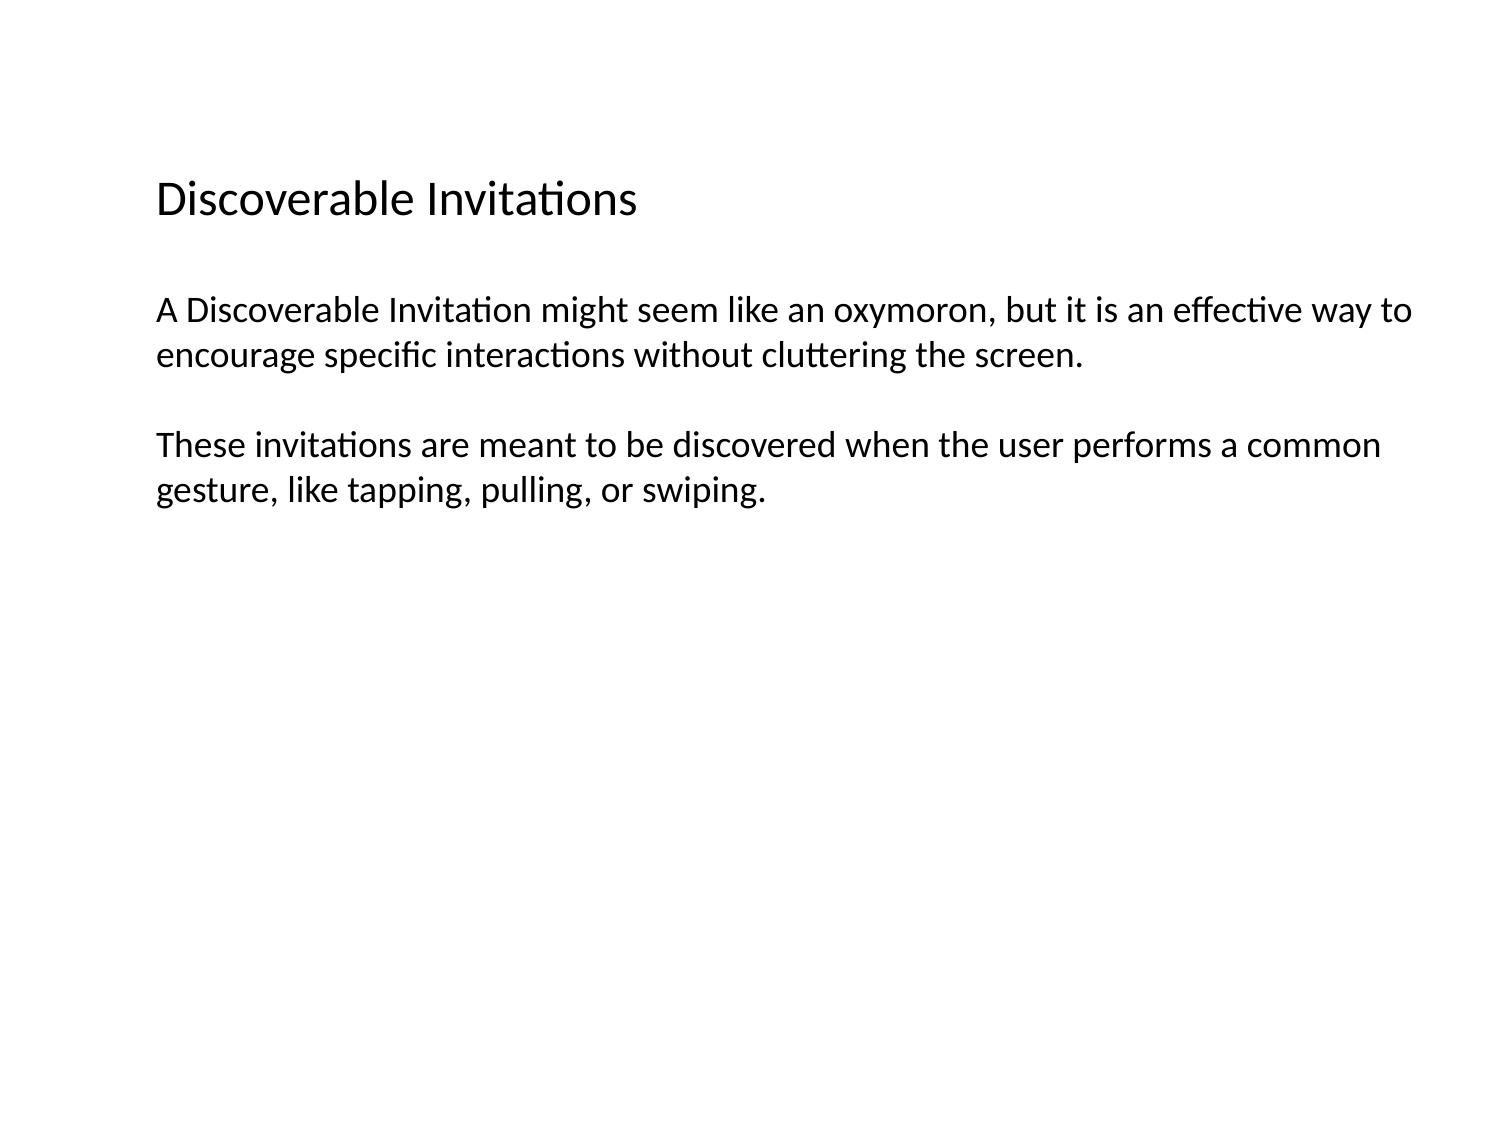

Discoverable Invitations

A Discoverable Invitation might seem like an oxymoron, but it is an effective way to encourage specific interactions without cluttering the screen.

These invitations are meant to be discovered when the user performs a common gesture, like tapping, pulling, or swiping.